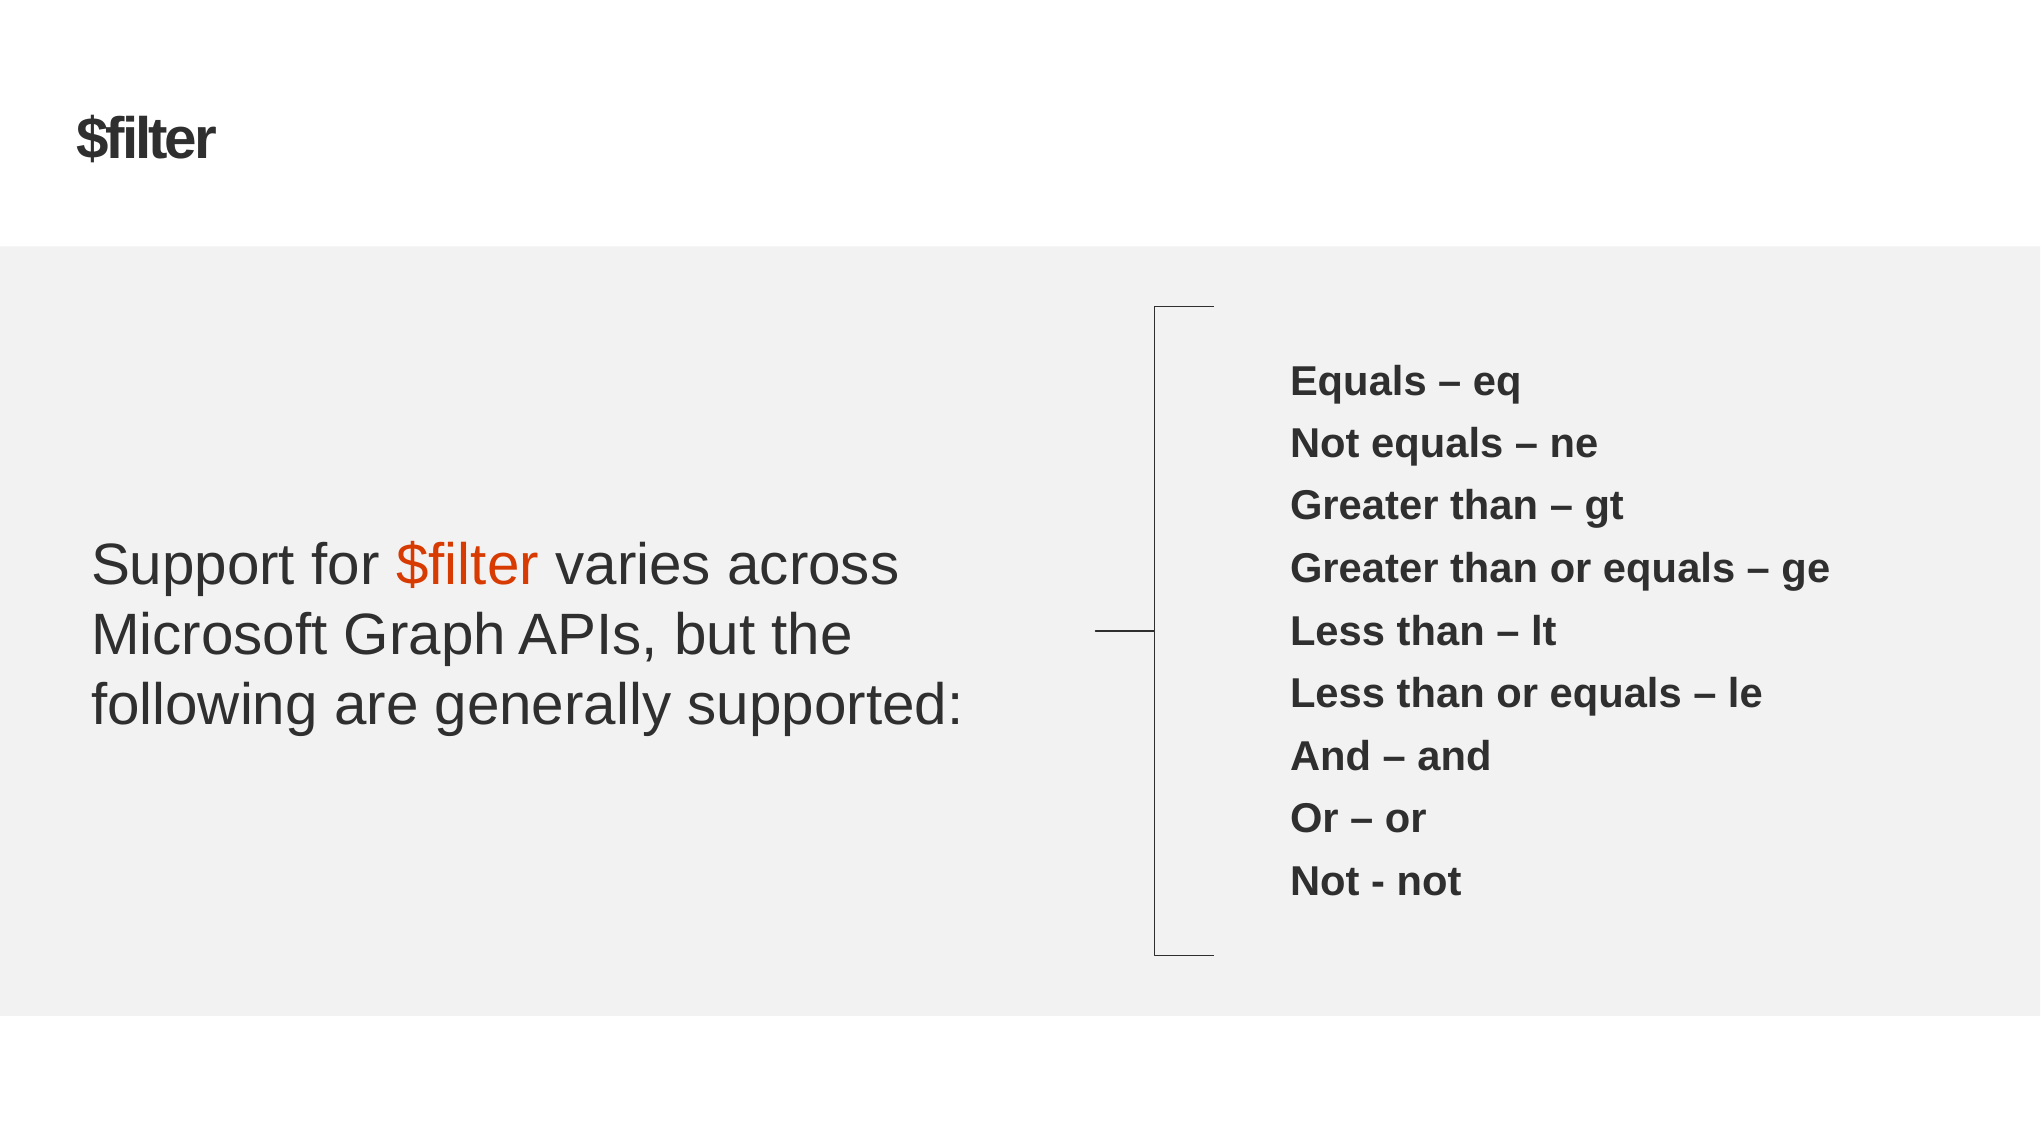

# $filter

Equals – eq
Not equals – ne
Greater than – gt
Greater than or equals – ge
Less than – lt
Less than or equals – le
And – and
Or – or
Not - not
Support for $filter varies across Microsoft Graph APIs, but the following are generally supported: